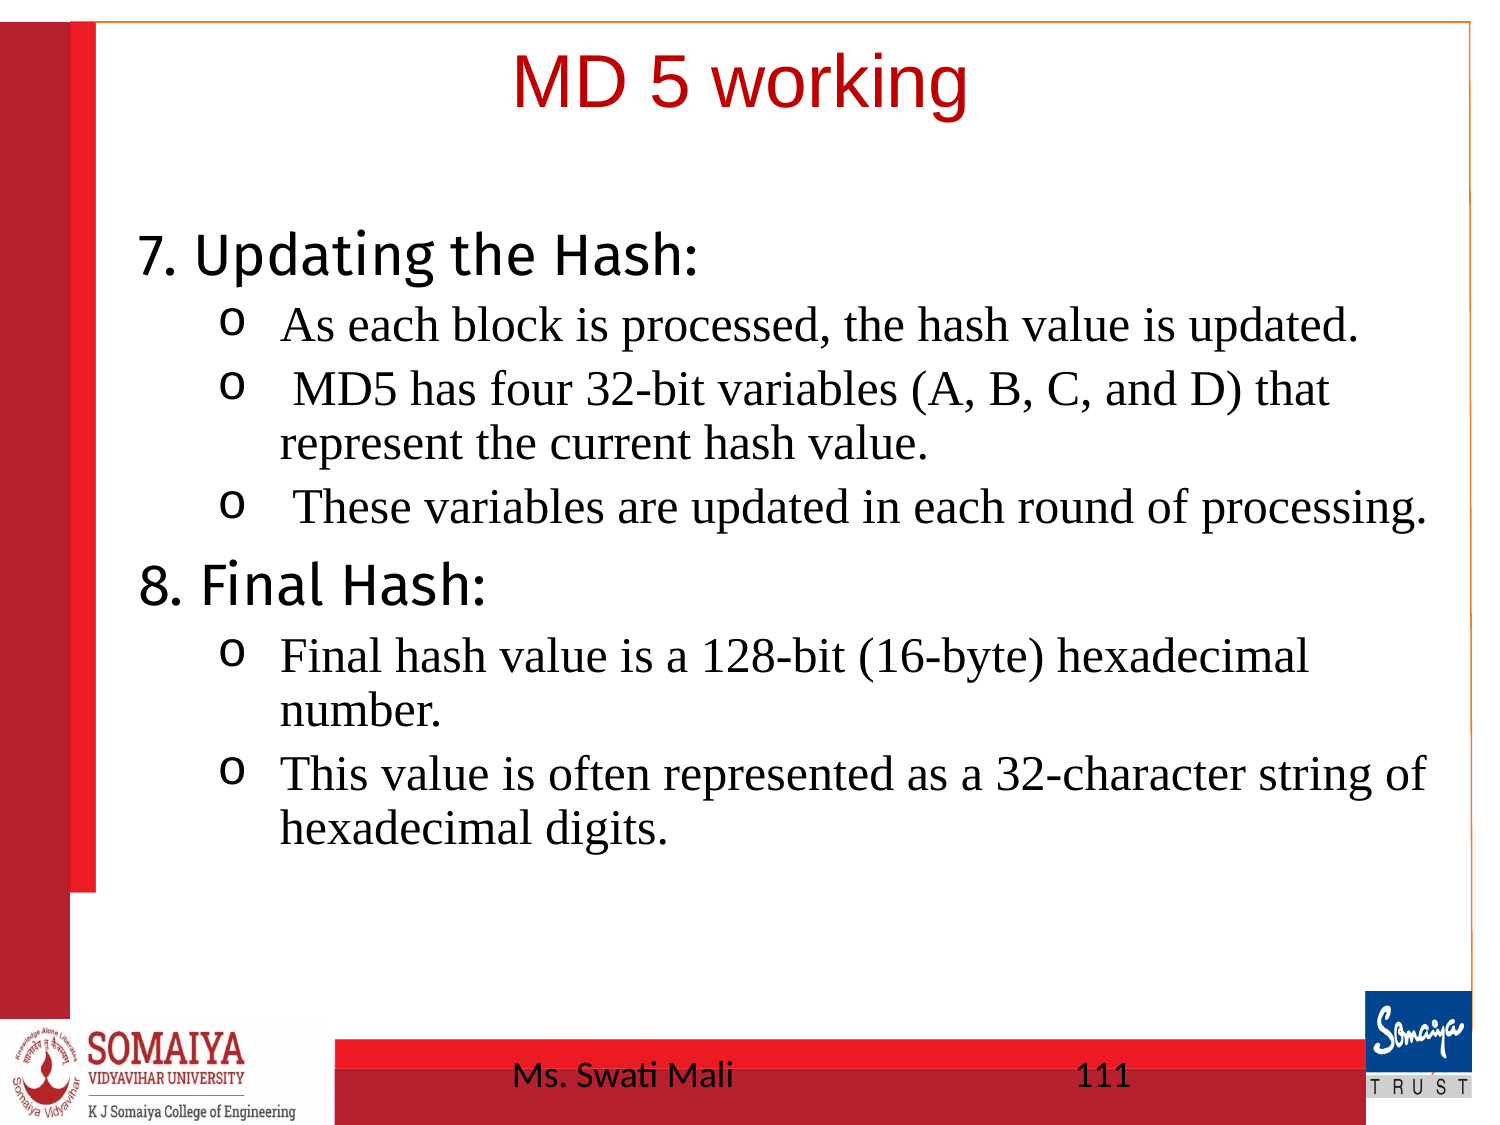

# MD 5 working
7. Updating the Hash:
As each block is processed, the hash value is updated.
 MD5 has four 32-bit variables (A, B, C, and D) that represent the current hash value.
 These variables are updated in each round of processing.
8. Final Hash:
Final hash value is a 128-bit (16-byte) hexadecimal number.
This value is often represented as a 32-character string of hexadecimal digits.

Ms. Swati Mali
111